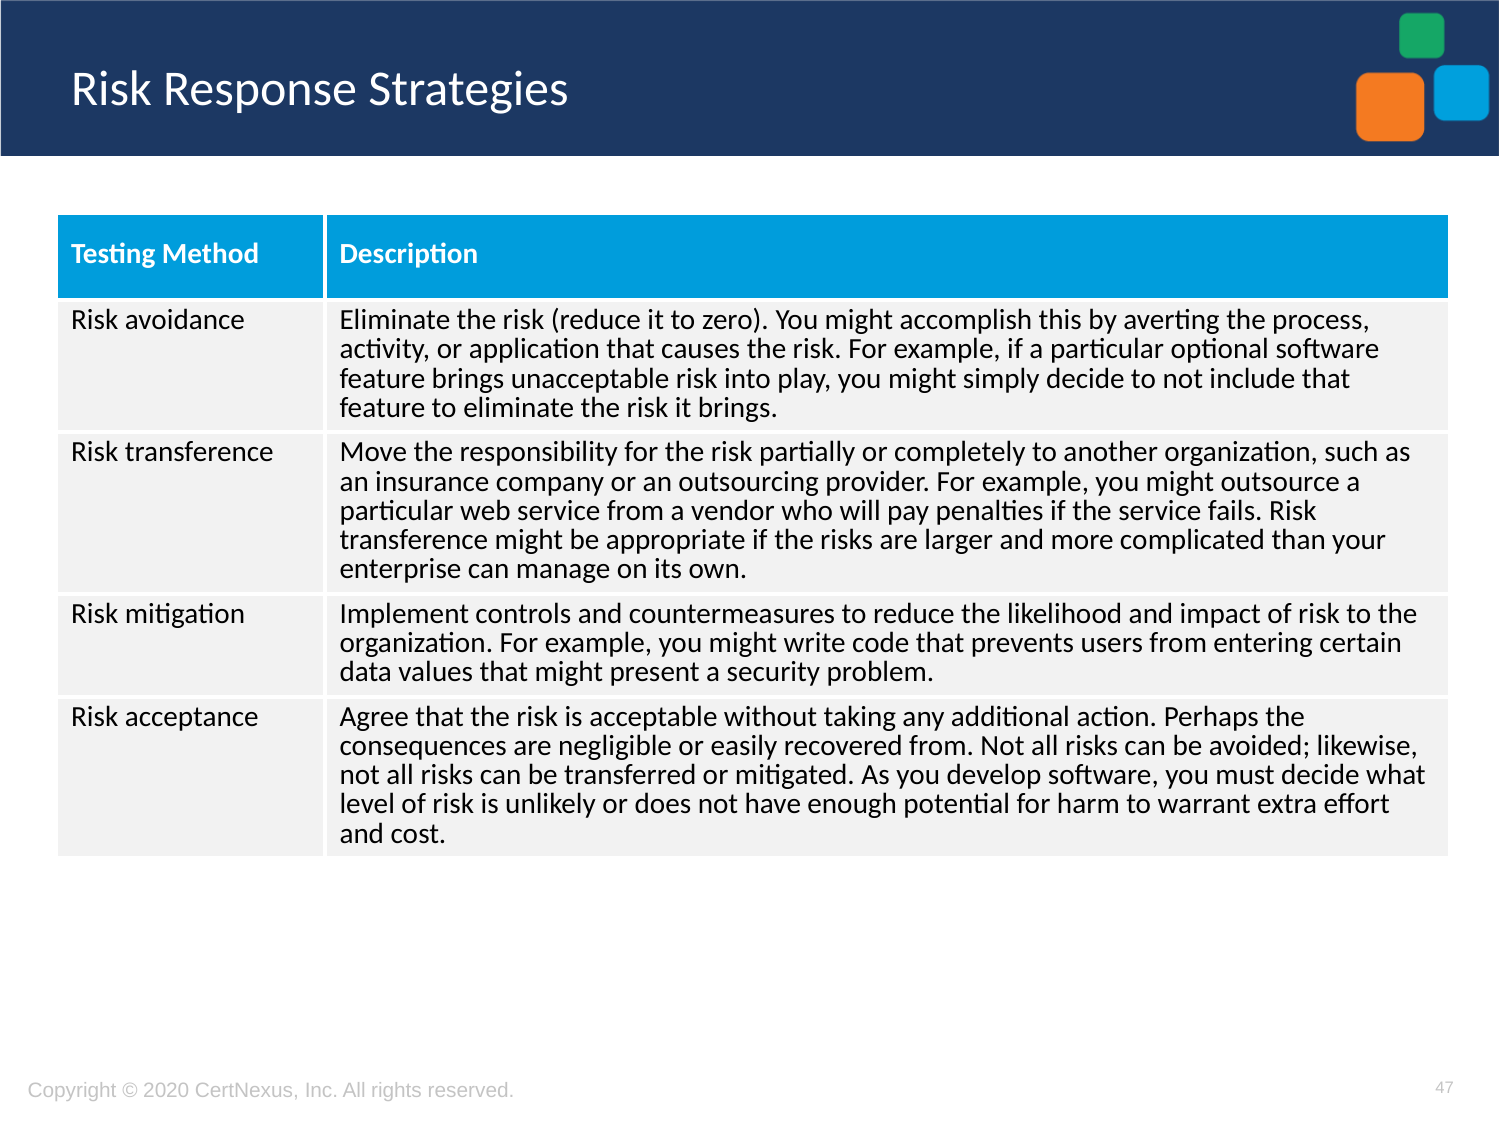

# Risk Response Strategies
| Testing Method | Description |
| --- | --- |
| Risk avoidance | Eliminate the risk (reduce it to zero). You might accomplish this by averting the process, activity, or application that causes the risk. For example, if a particular optional software feature brings unacceptable risk into play, you might simply decide to not include that feature to eliminate the risk it brings. |
| Risk transference | Move the responsibility for the risk partially or completely to another organization, such as an insurance company or an outsourcing provider. For example, you might outsource a particular web service from a vendor who will pay penalties if the service fails. Risk transference might be appropriate if the risks are larger and more complicated than your enterprise can manage on its own. |
| Risk mitigation | Implement controls and countermeasures to reduce the likelihood and impact of risk to the organization. For example, you might write code that prevents users from entering certain data values that might present a security problem. |
| Risk acceptance | Agree that the risk is acceptable without taking any additional action. Perhaps the consequences are negligible or easily recovered from. Not all risks can be avoided; likewise, not all risks can be transferred or mitigated. As you develop software, you must decide what level of risk is unlikely or does not have enough potential for harm to warrant extra effort and cost. |
47